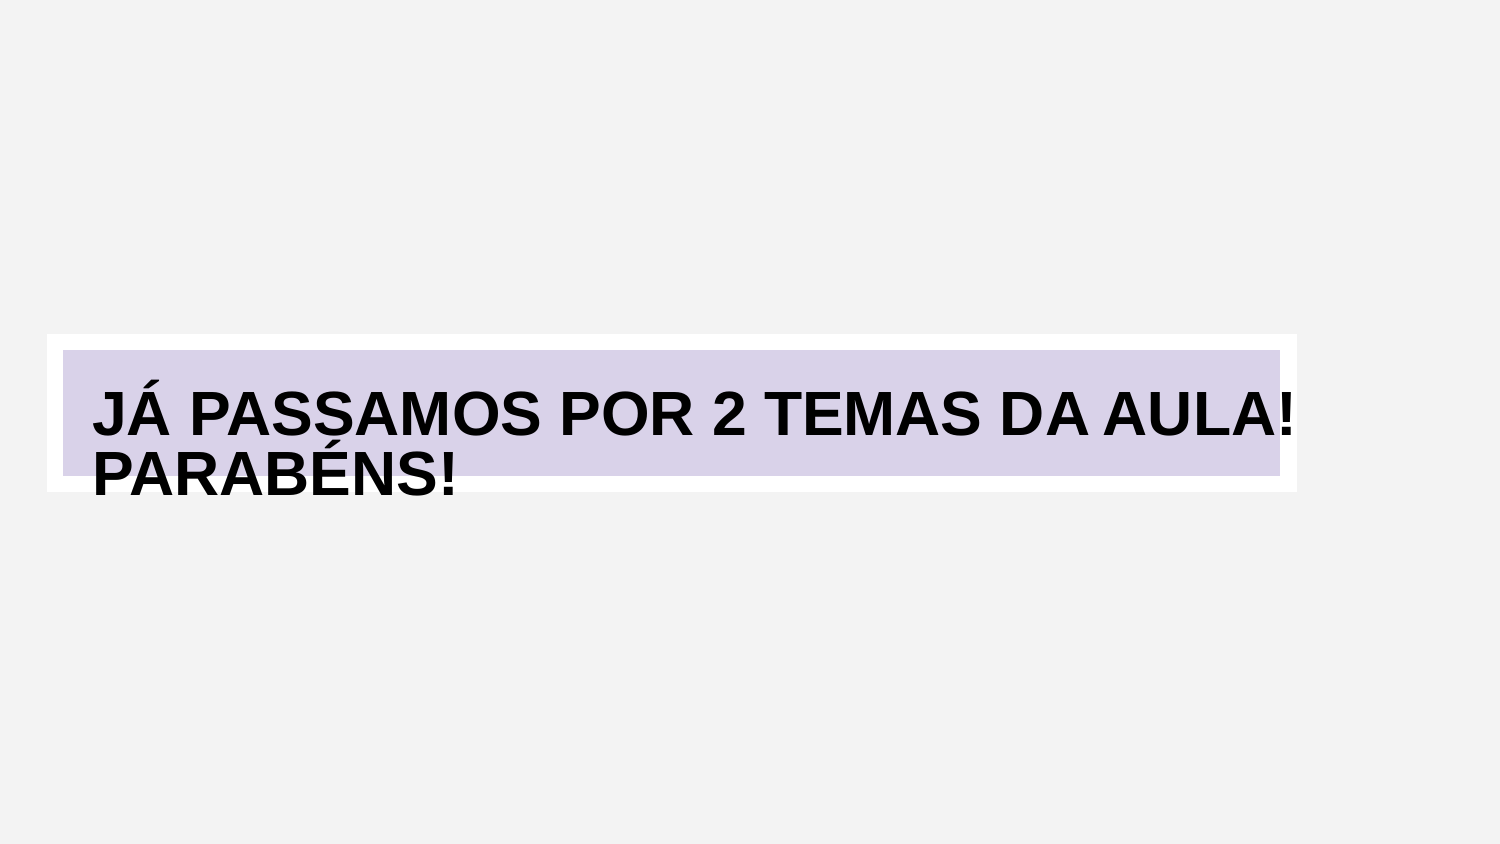

JÁ PASSAMOS POR 2 TEMAS DA AULA! PARABÉNS!